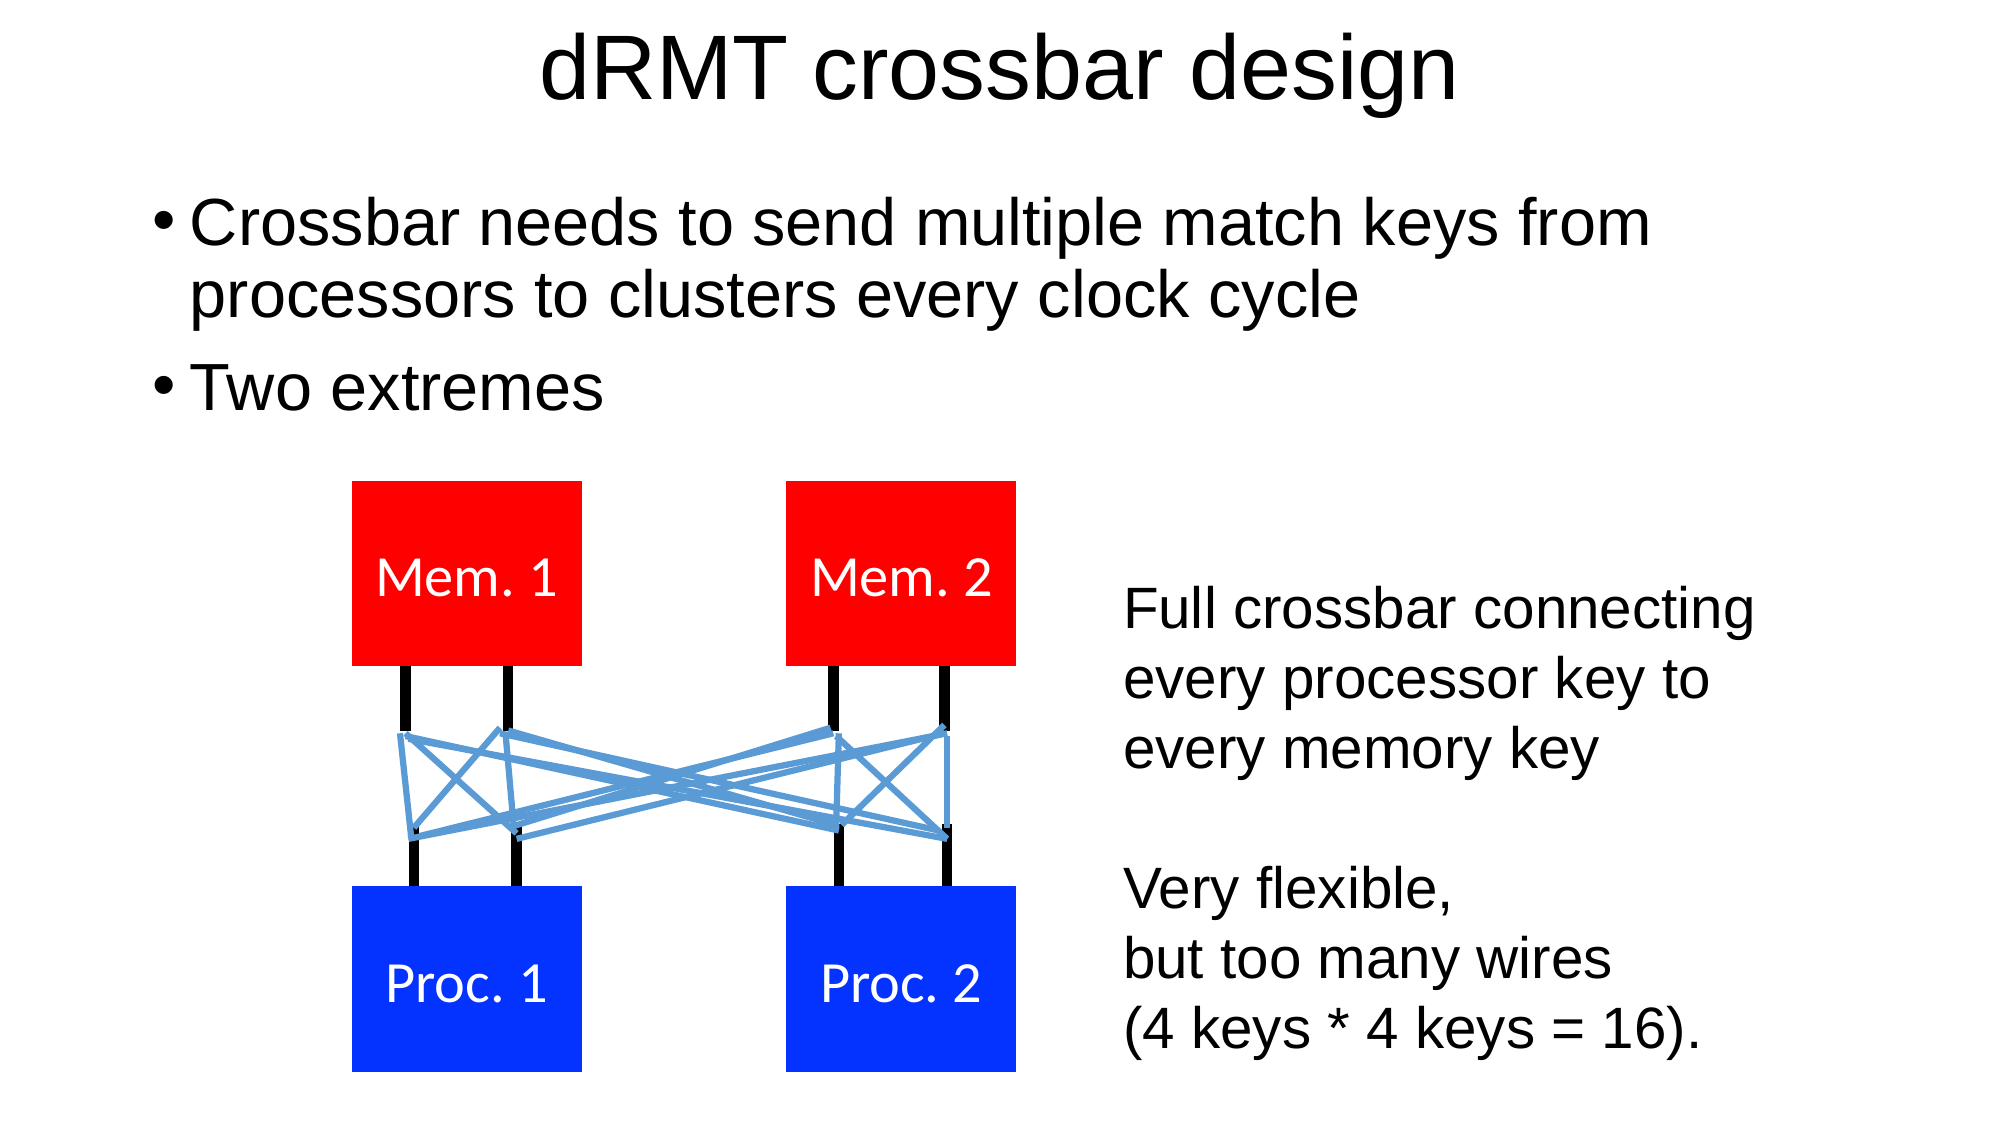

# dRMT crossbar design
Crossbar needs to send multiple match keys from processors to clusters every clock cycle
Two extremes

Mem. 1
Mem. 2
Full crossbar connecting
every processor key to
every memory key

Very flexible,
but too many wires
(4 keys * 4 keys = 16).

Proc. 1
Proc. 2